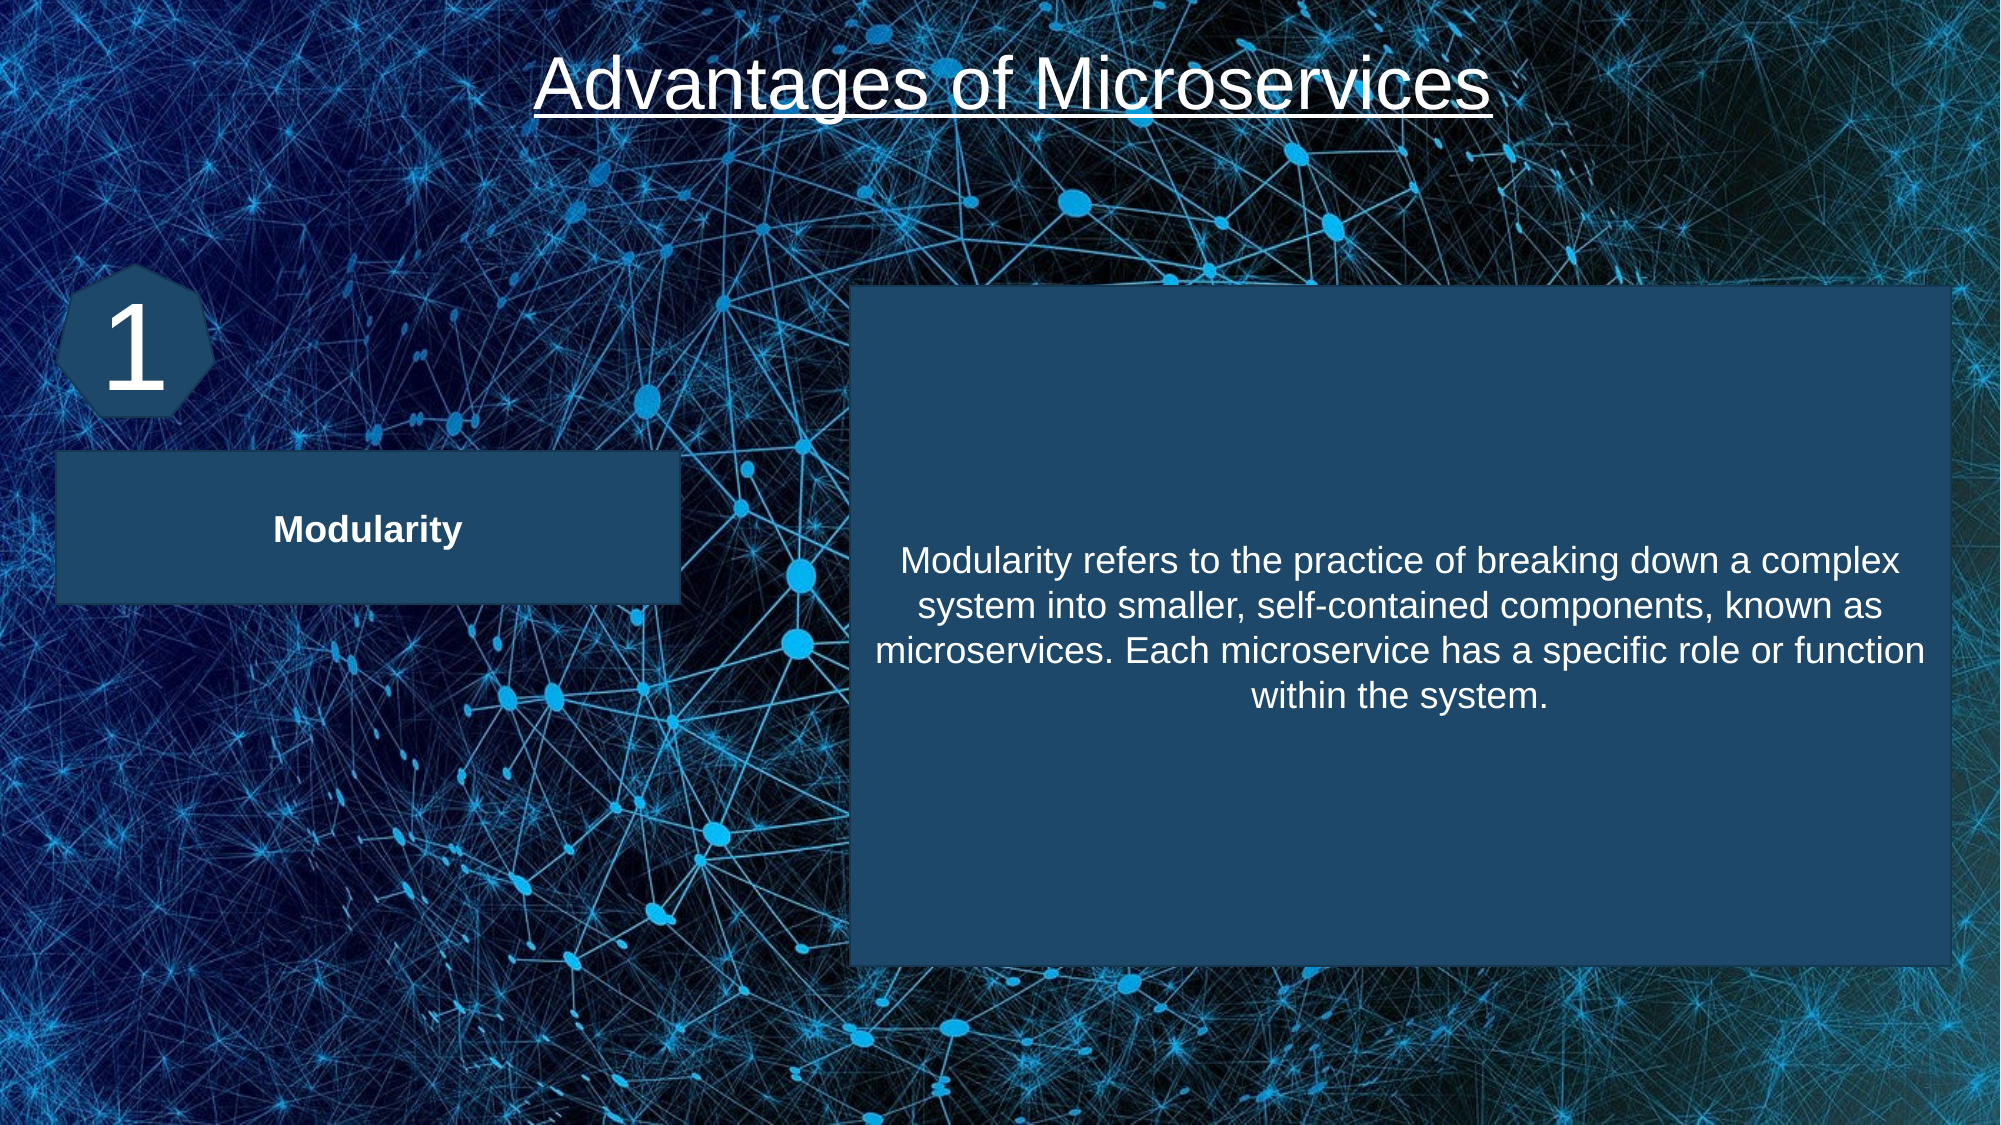

Advantages of Microservices
1
Modularity refers to the practice of breaking down a complex system into smaller, self-contained components, known as microservices. Each microservice has a specific role or function within the system.
Modularity